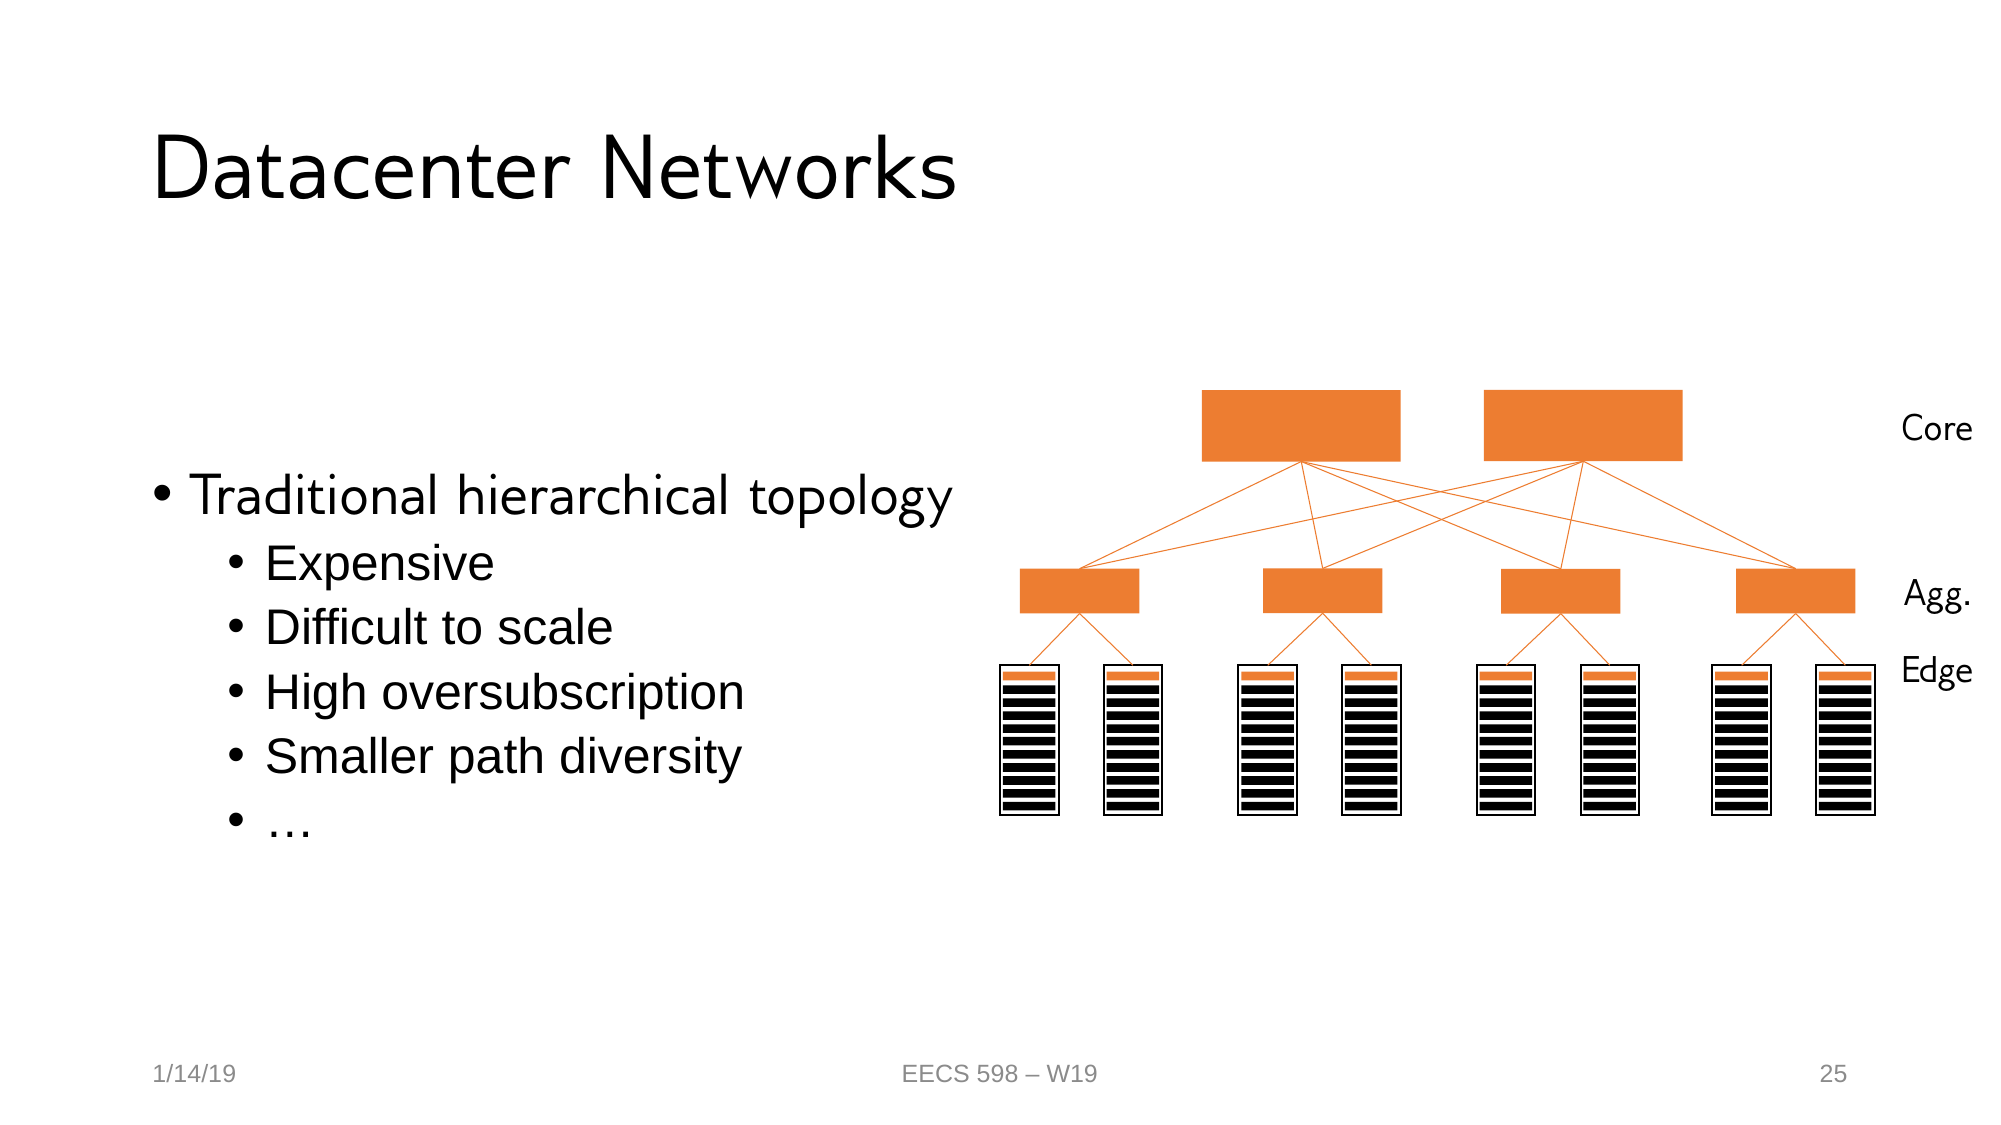

# Datacenter Networks
Traditional hierarchical topology
Expensive
Difficult to scale
High oversubscription
Smaller path diversity
…

Core
Agg.
Edge
1/14/19
EECS 598 – W19
25